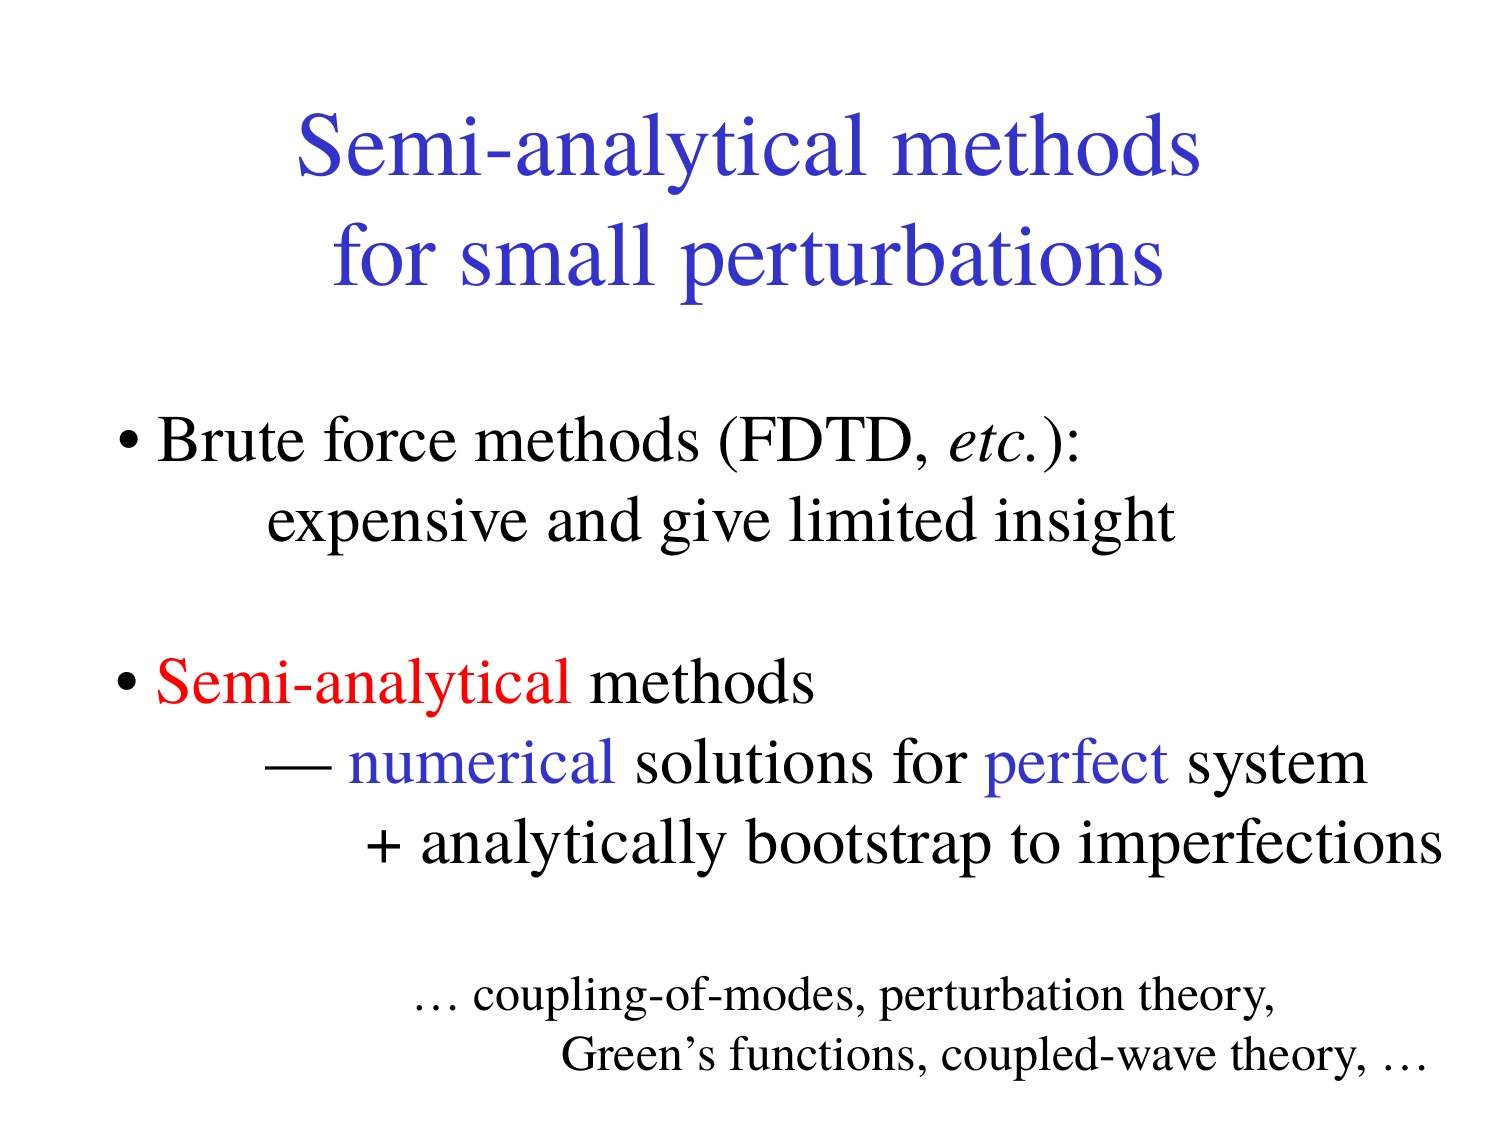

# Semi-analytical methods for small perturbations
• Brute force methods (FDTD, etc.):
	expensive and give limited insight
• Semi-analytical methods
	— numerical solutions for perfect system
	      + analytically bootstrap to imperfections
… coupling-of-modes, perturbation theory,
	Green’s functions, coupled-wave theory, …